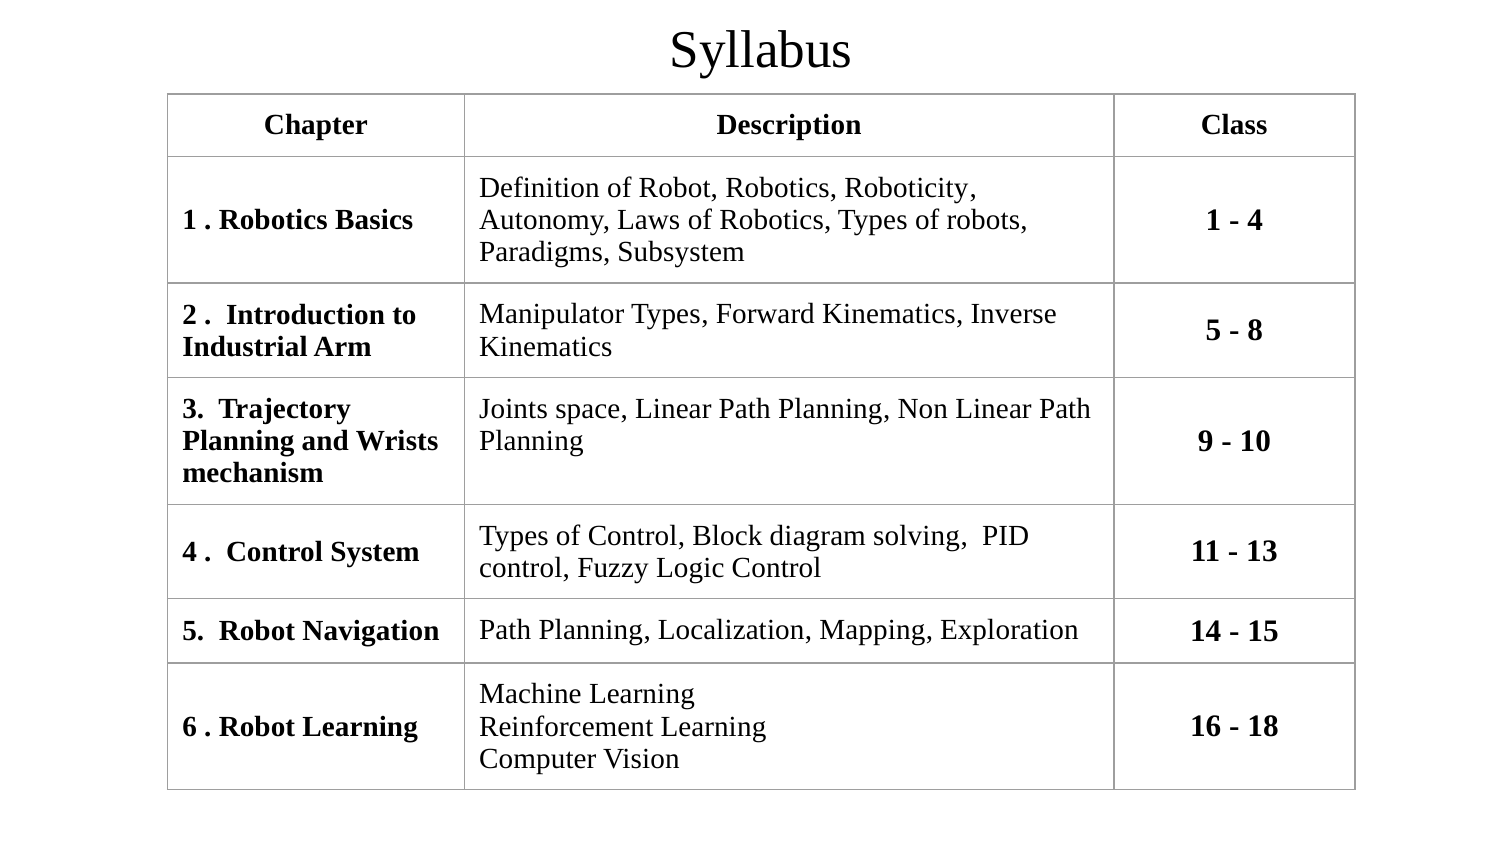

# Syllabus
| Chapter | Description | Class |
| --- | --- | --- |
| 1 . Robotics Basics | Definition of Robot, Robotics, Roboticity, Autonomy, Laws of Robotics, Types of robots, Paradigms, Subsystem | 1 - 4 |
| 2 . Introduction to Industrial Arm | Manipulator Types, Forward Kinematics, Inverse Kinematics | 5 - 8 |
| 3. Trajectory Planning and Wrists mechanism | Joints space, Linear Path Planning, Non Linear Path Planning | 9 - 10 |
| 4 . Control System | Types of Control, Block diagram solving, PID control, Fuzzy Logic Control | 11 - 13 |
| 5. Robot Navigation | Path Planning, Localization, Mapping, Exploration | 14 - 15 |
| 6 . Robot Learning | Machine Learning Reinforcement Learning Computer Vision | 16 - 18 |